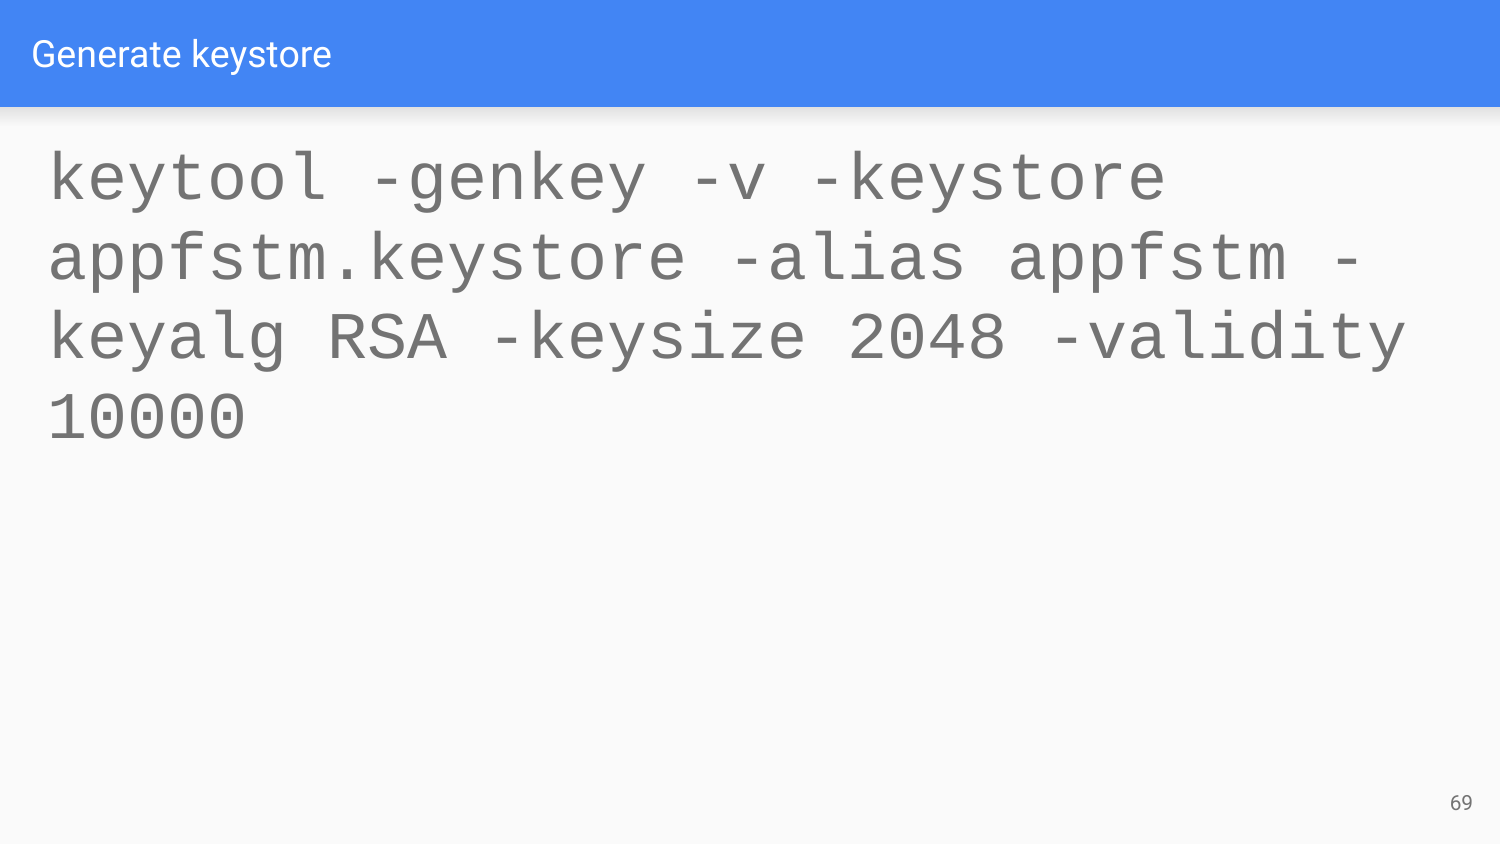

# Generate keystore
keytool -genkey -v -keystore appfstm.keystore -alias appfstm -keyalg RSA -keysize 2048 -validity 10000

69